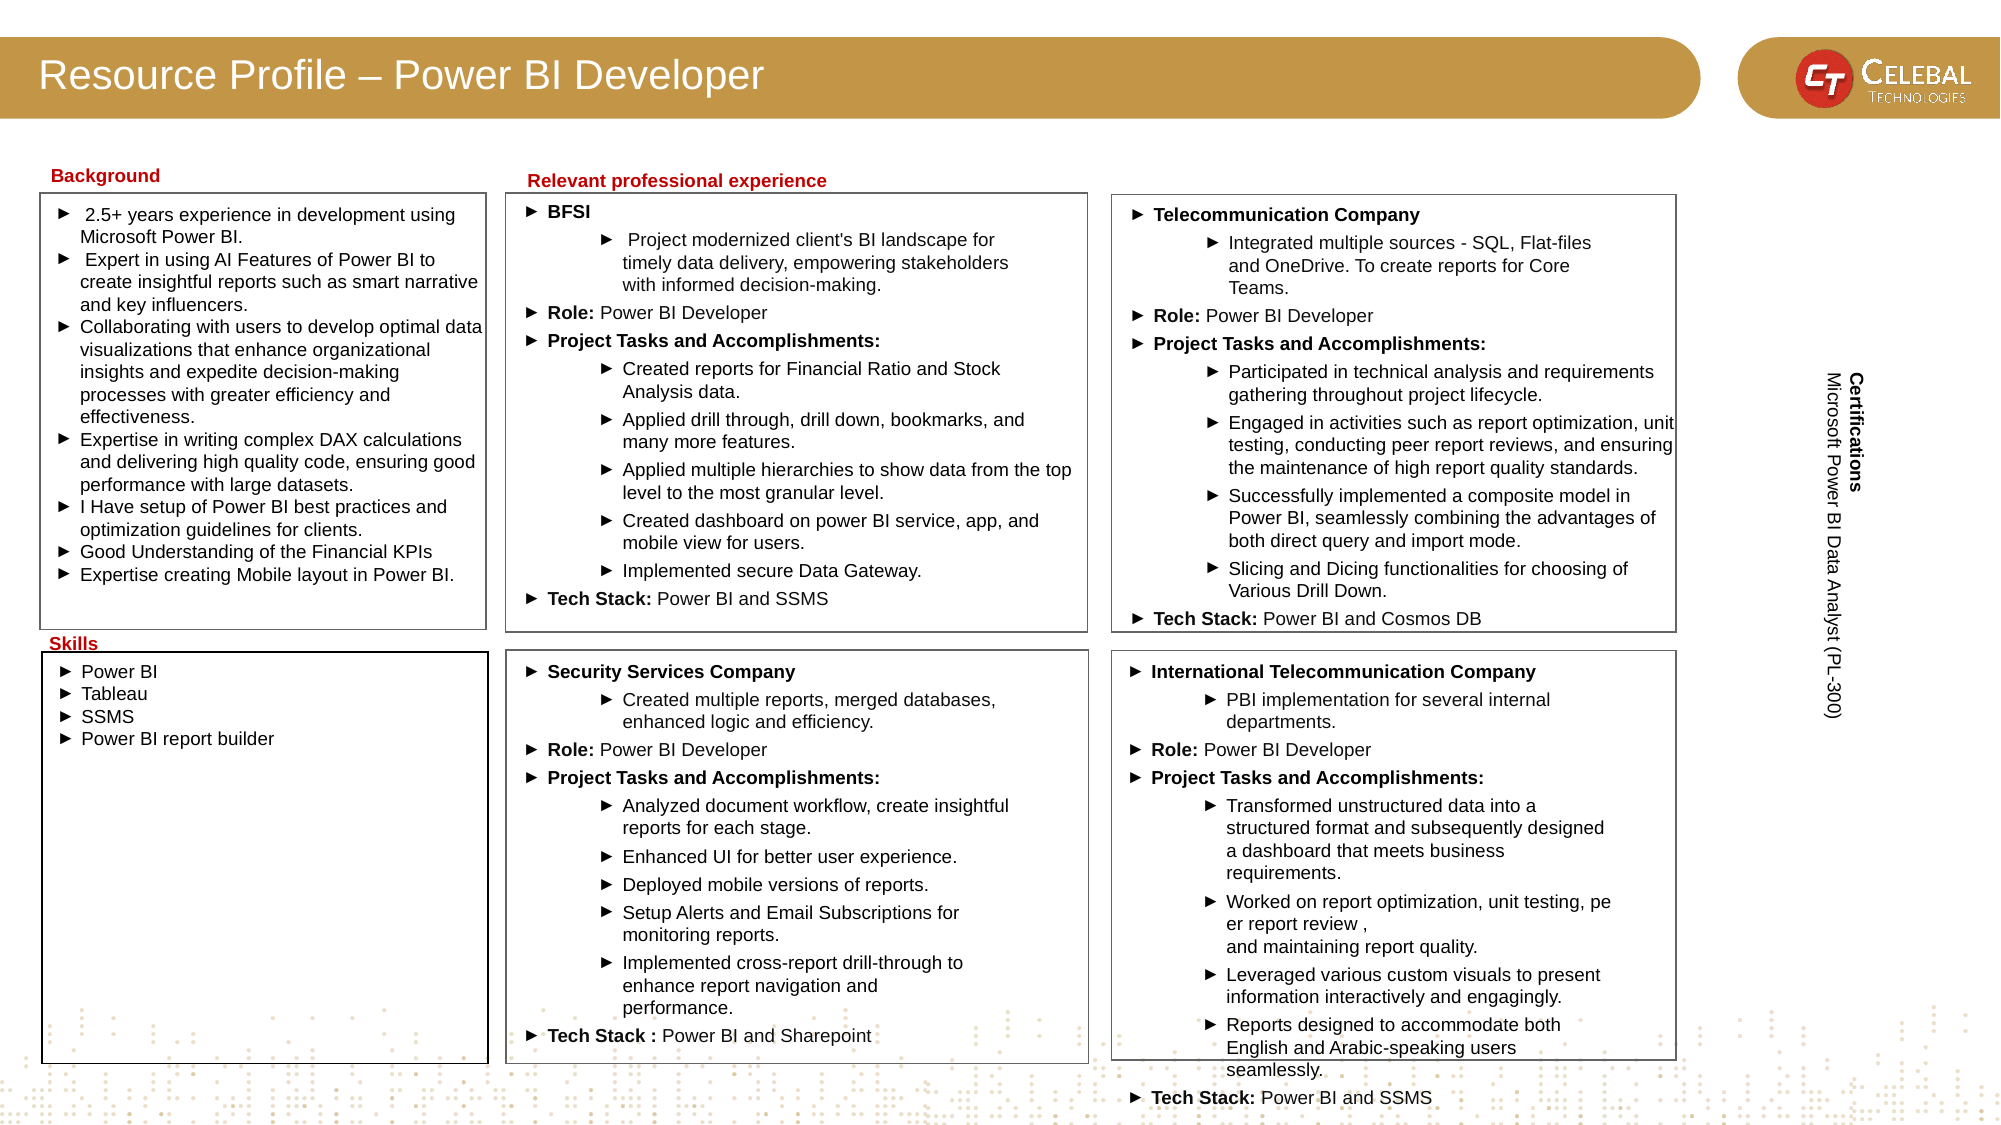

# Resource Profile – Power BI Developer
Background
Relevant professional experience
BFSI
 Project modernized client's BI landscape for timely data delivery, empowering stakeholders with informed decision-making.
Role: Power BI Developer
Project Tasks and Accomplishments:
Created reports for Financial Ratio and Stock Analysis data.
Applied drill through, drill down, bookmarks, and many more features.
Applied multiple hierarchies to show data from the top level to the most granular level.
Created dashboard on power BI service, app, and mobile view for users.
Implemented secure Data Gateway.
Tech Stack: Power BI and SSMS

 2.5+ years experience in development using Microsoft Power BI.
 Expert in using AI Features of Power BI to create insightful reports such as smart narrative and key influencers.
Collaborating with users to develop optimal data visualizations that enhance organizational insights and expedite decision-making processes with greater efficiency and effectiveness.
Expertise in writing complex DAX calculations and delivering high quality code, ensuring good performance with large datasets.
I Have setup of Power BI best practices and optimization guidelines for clients.
Good Understanding of the Financial KPIs​
Expertise creating Mobile layout in Power BI.
Telecommunication Company
Integrated multiple sources - SQL, Flat-files and OneDrive. To create reports for Core Teams.
Role: Power BI Developer
Project Tasks and Accomplishments:
Participated in technical analysis and requirements gathering throughout project lifecycle.
Engaged in activities such as report optimization, unit testing, conducting peer report reviews, and ensuring the maintenance of high report quality standards.
Successfully implemented a composite model in Power BI, seamlessly combining the advantages of both direct query and import mode.
Slicing and Dicing functionalities for choosing of Various Drill Down.
Tech Stack: Power BI and Cosmos DB
	Certifications
	Microsoft Power BI Data Analyst (PL-300)
Skills

Power BI
Tableau
SSMS
Power BI report builder
Security Services Company
Created multiple reports, merged databases, enhanced logic and efficiency.
Role: Power BI Developer
Project Tasks and Accomplishments:
Analyzed document workflow, create insightful reports for each stage.
Enhanced UI for better user experience.
Deployed mobile versions of reports.
Setup Alerts and Email Subscriptions for monitoring reports.
Implemented cross-report drill-through to enhance report navigation and performance.
Tech Stack : Power BI and Sharepoint
International Telecommunication Company
PBI implementation for several internal departments.
Role: Power BI Developer
Project Tasks and Accomplishments:
Transformed unstructured data into a structured format and subsequently designed a dashboard that meets business requirements.
Worked on report optimization, unit testing, peer report review , and maintaining report quality.
Leveraged various custom visuals to present information interactively and engagingly.
Reports designed to accommodate both English and Arabic-speaking users seamlessly.
Tech Stack: Power BI and SSMS